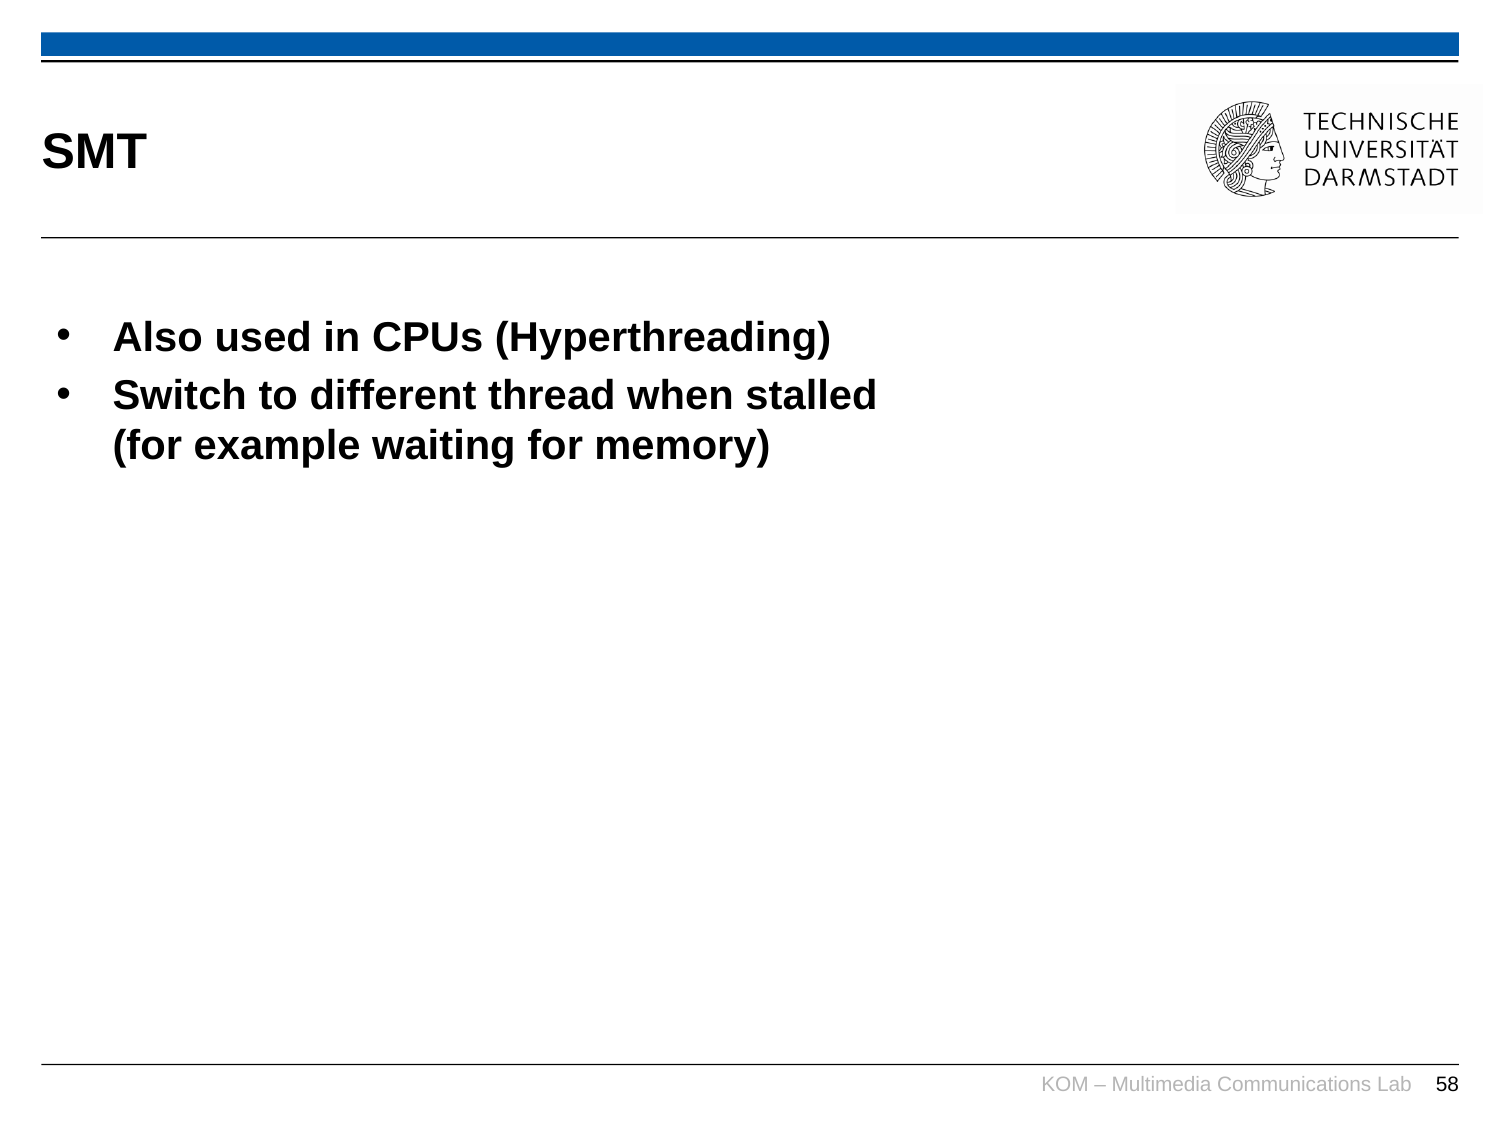

# SMT

Also used in CPUs (Hyperthreading)
Switch to different thread when stalled
(for example waiting for memory)